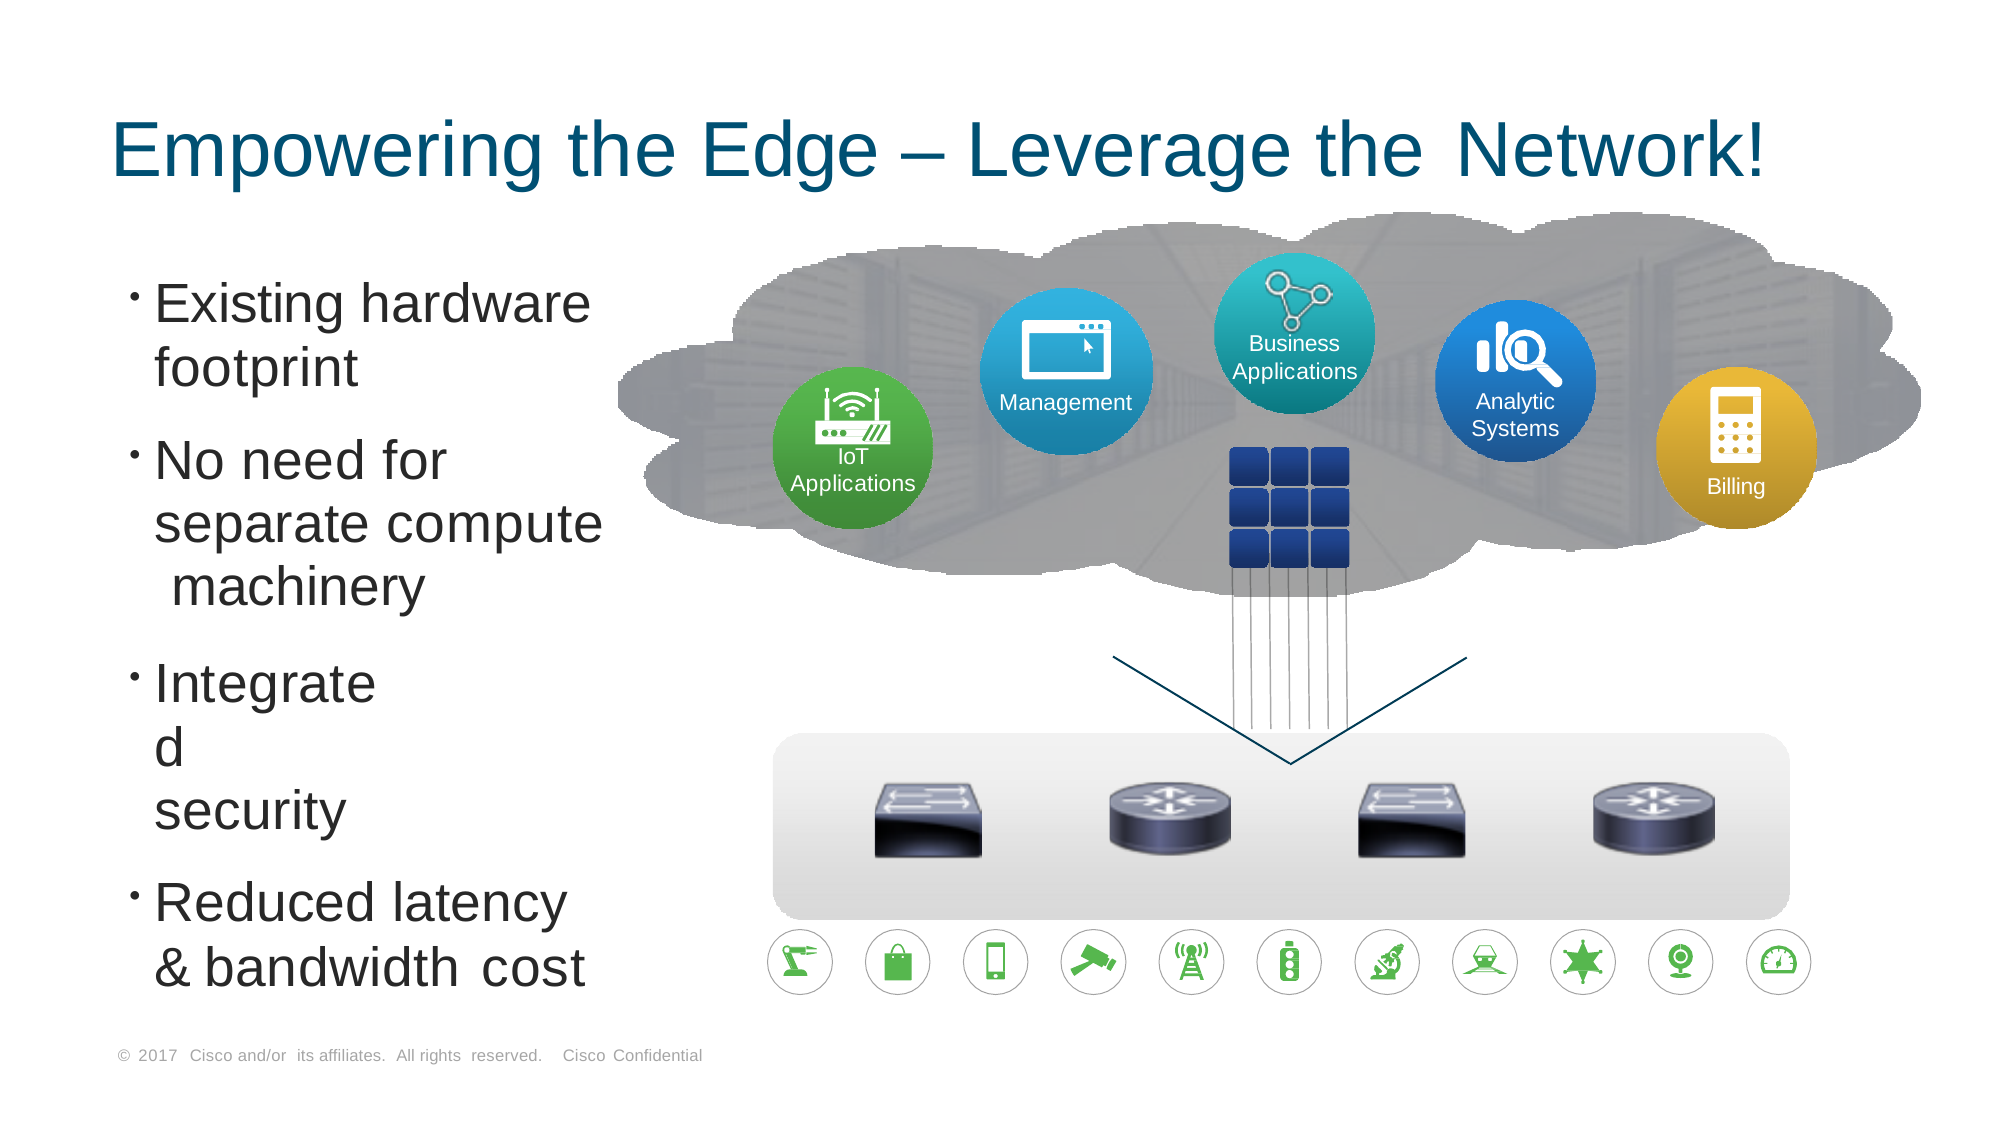

# Empowering the Edge – Leverage the Network!

Existing hardware
footprint
No need for  separate compute  machinery
Integrated  security
Reduced latency
& bandwidth cost

Business  Applications

Analytic
Systems
Management

IoT  Applications

Billing

© 2017  Cisco and/or  its affiliates.  All rights  reserved.    Cisco Confidential